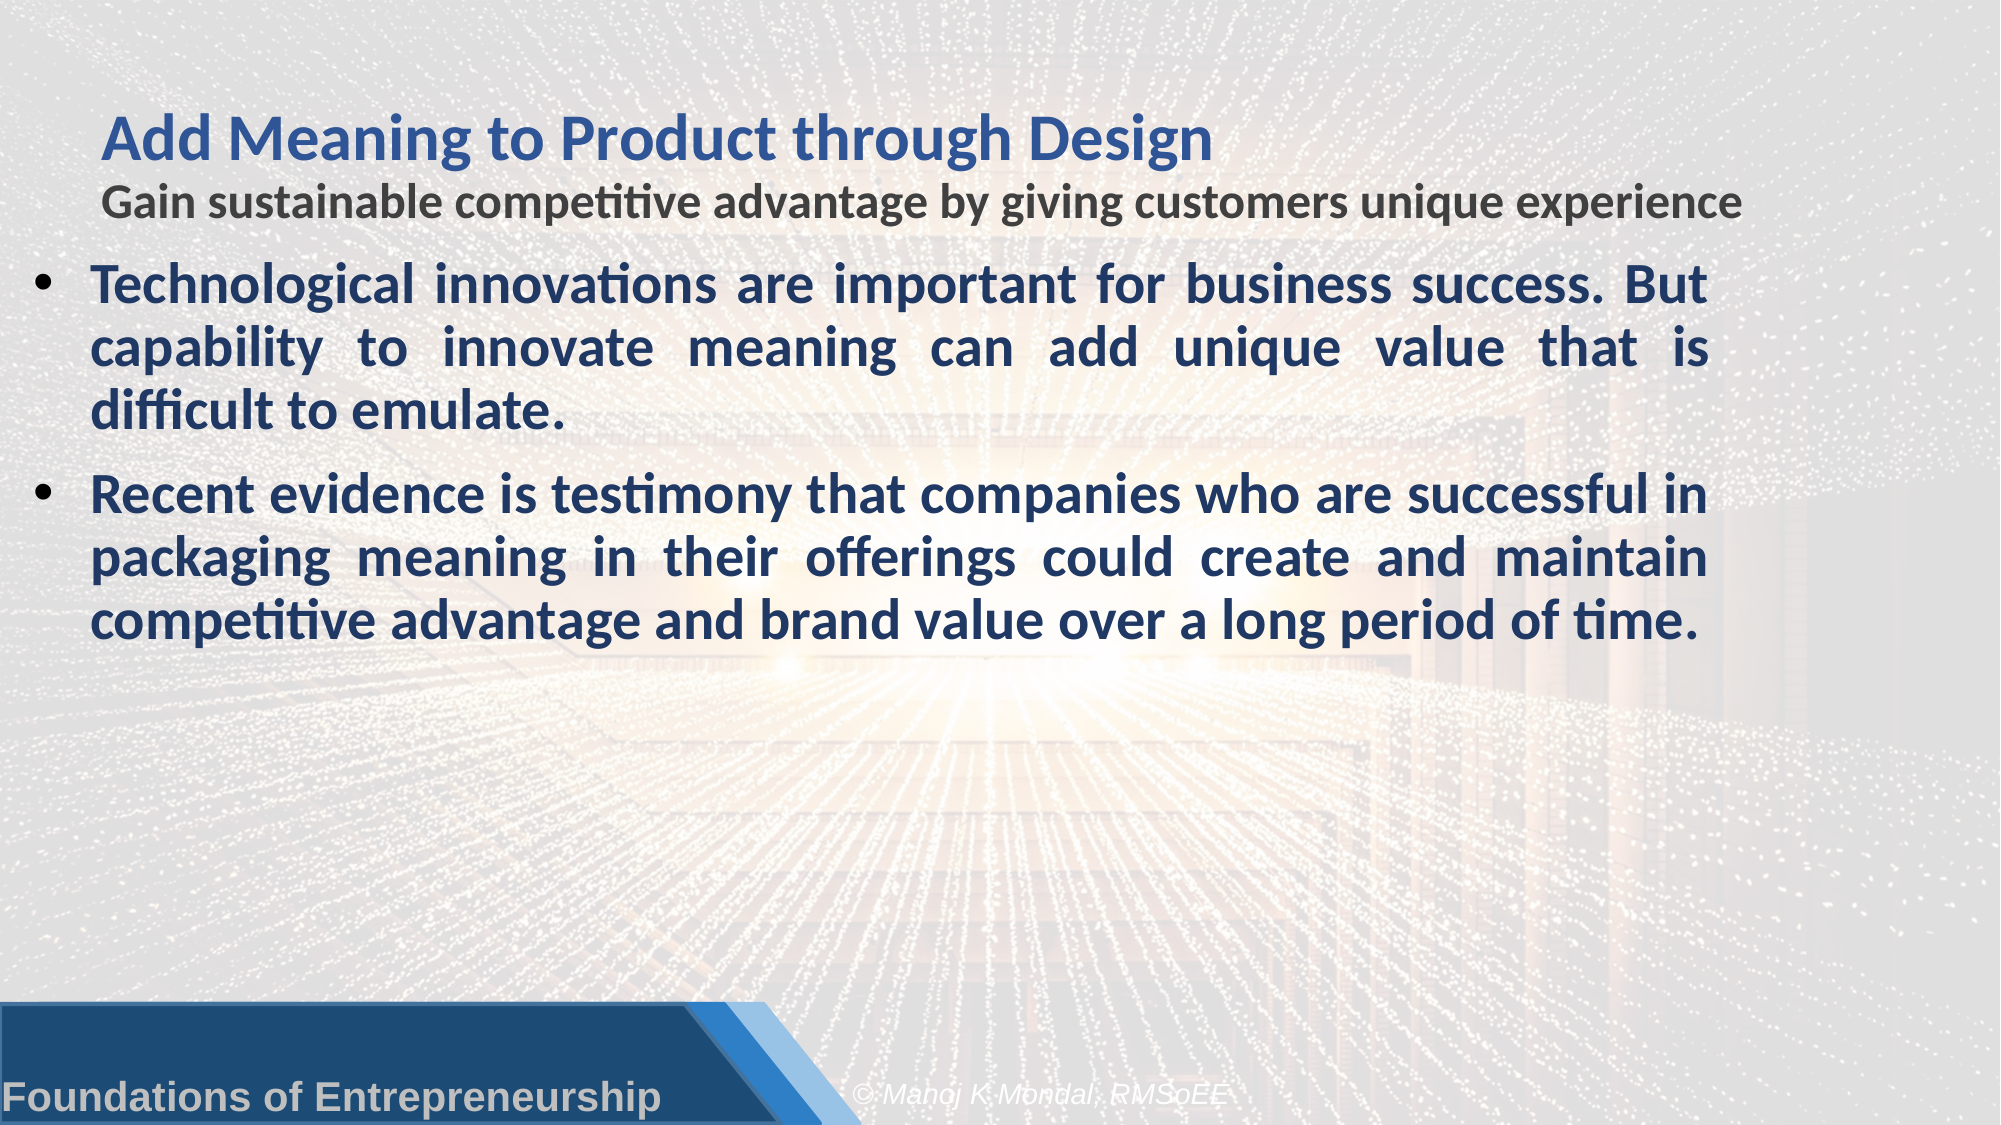

# Add Meaning to Product through Design Gain sustainable competitive advantage by giving customers unique experience
Technological innovations are important for business success. But capability to innovate meaning can add unique value that is difficult to emulate.
Recent evidence is testimony that companies who are successful in packaging meaning in their offerings could create and maintain competitive advantage and brand value over a long period of time.